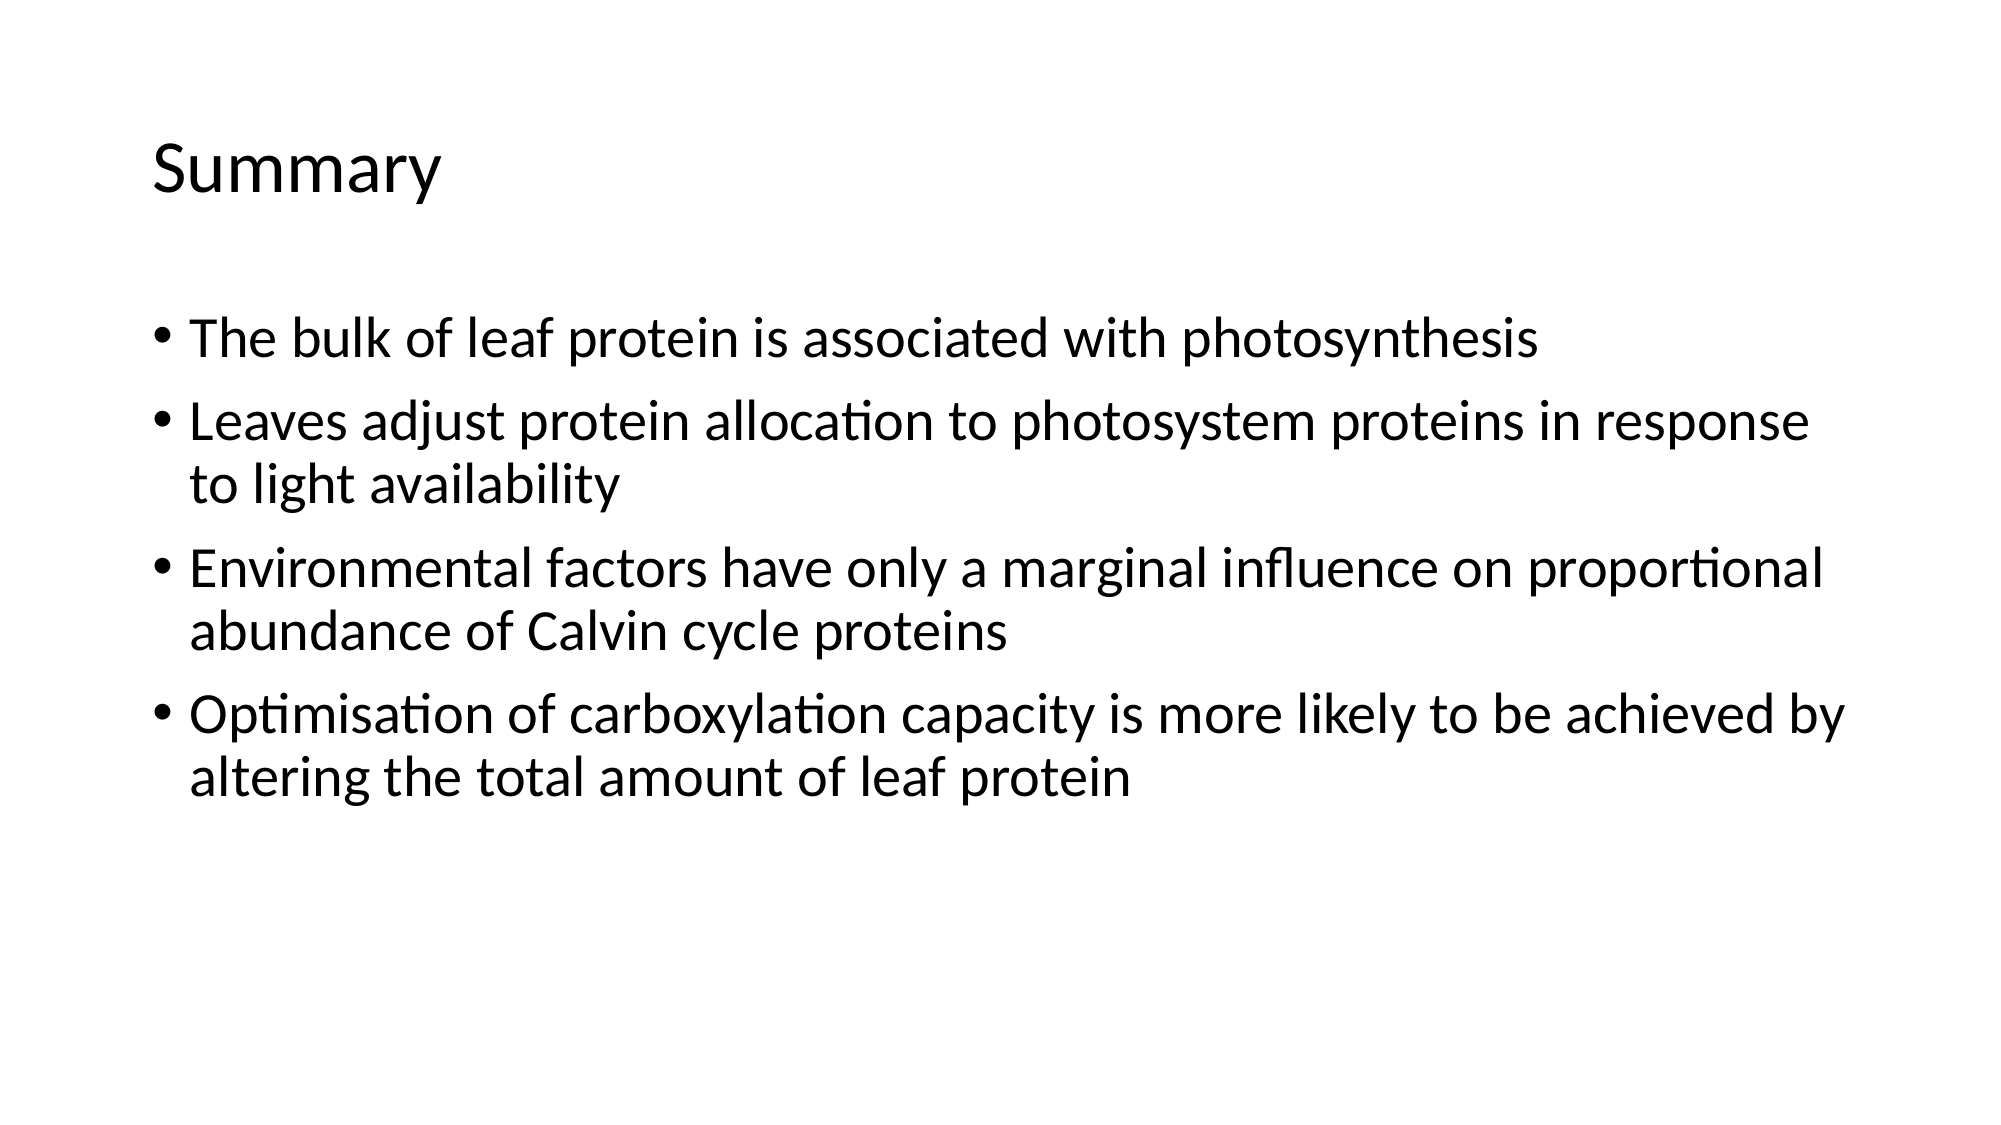

# Summary
The bulk of leaf protein is associated with photosynthesis
Leaves adjust protein allocation to photosystem proteins in response to light availability
Environmental factors have only a marginal influence on proportional abundance of Calvin cycle proteins
Optimisation of carboxylation capacity is more likely to be achieved by altering the total amount of leaf protein